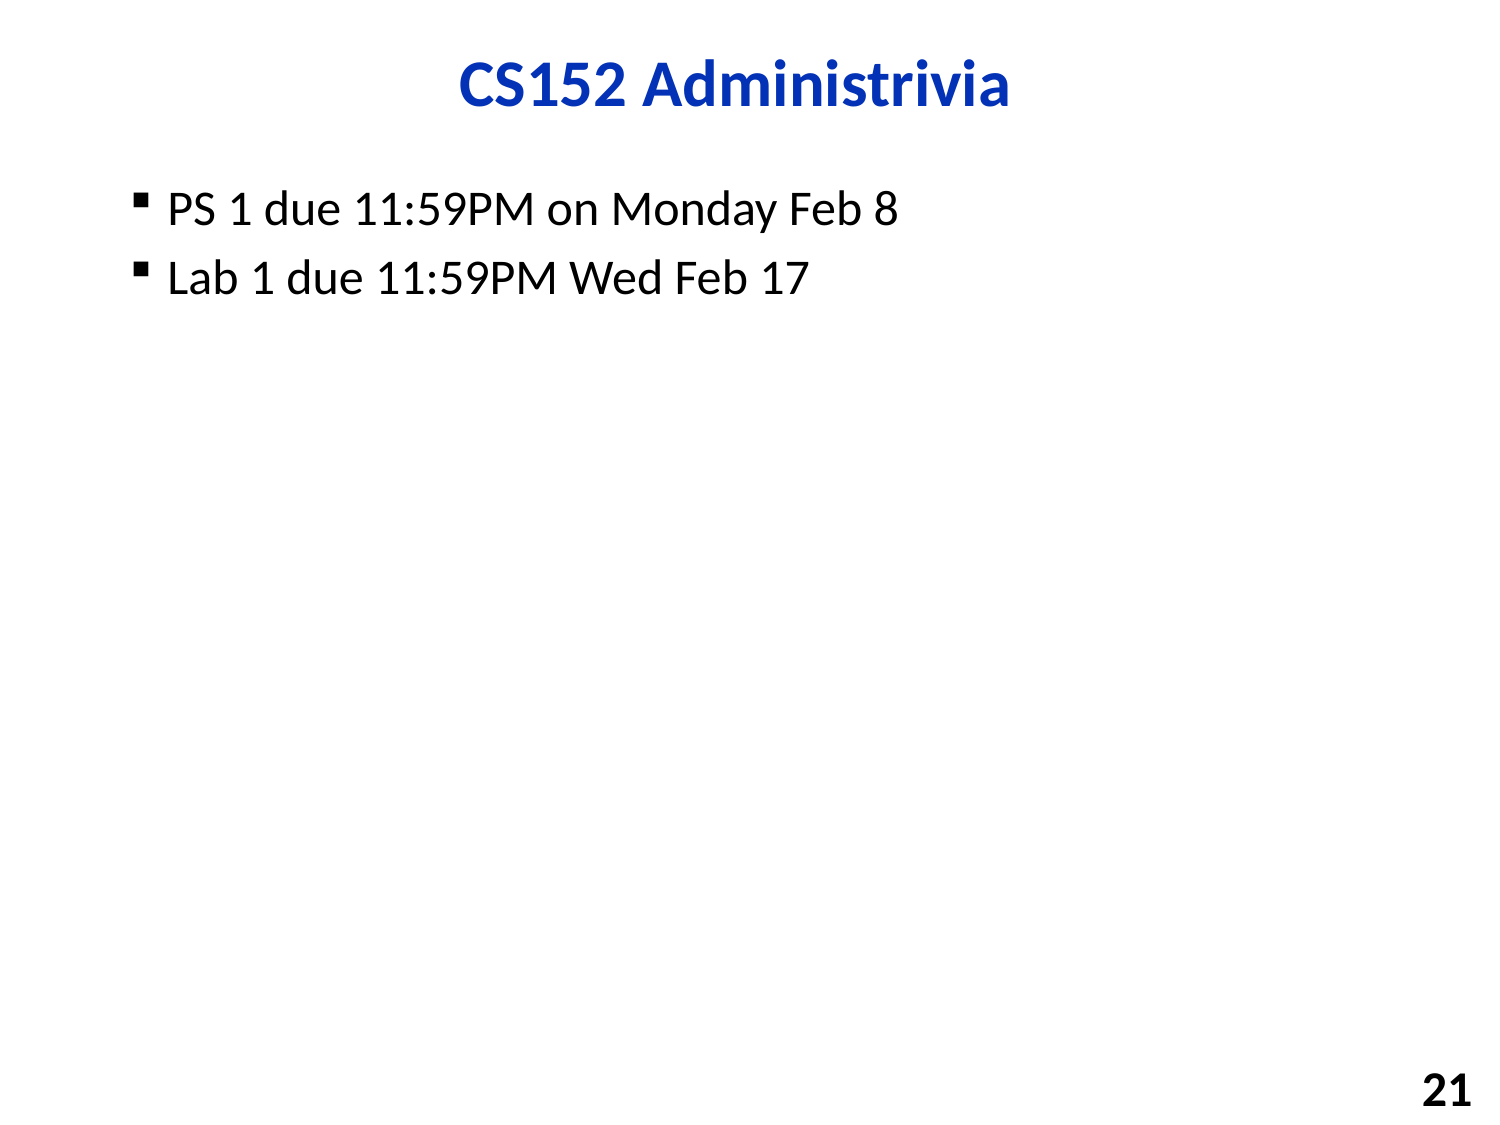

# CS152 Administrivia
PS 1 due 11:59PM on Monday Feb 8
Lab 1 due 11:59PM Wed Feb 17
21